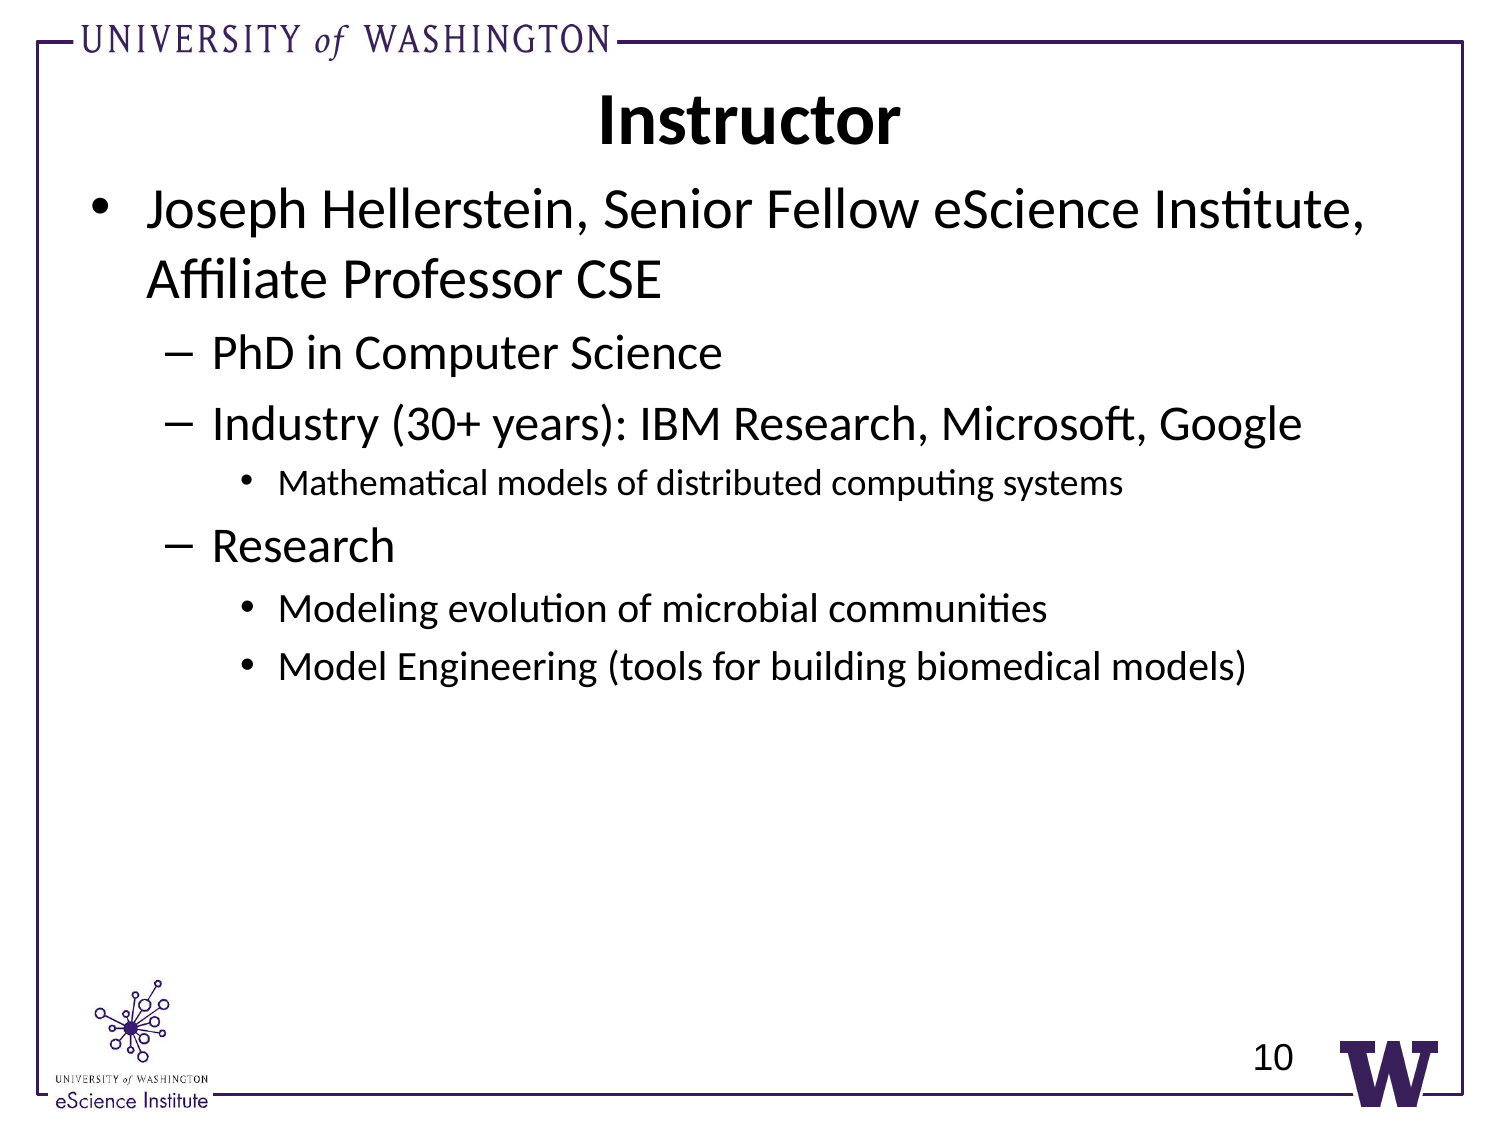

# Instructor
Joseph Hellerstein, Senior Fellow eScience Institute, Affiliate Professor CSE
PhD in Computer Science
Industry (30+ years): IBM Research, Microsoft, Google
Mathematical models of distributed computing systems
Research
Modeling evolution of microbial communities
Model Engineering (tools for building biomedical models)
10